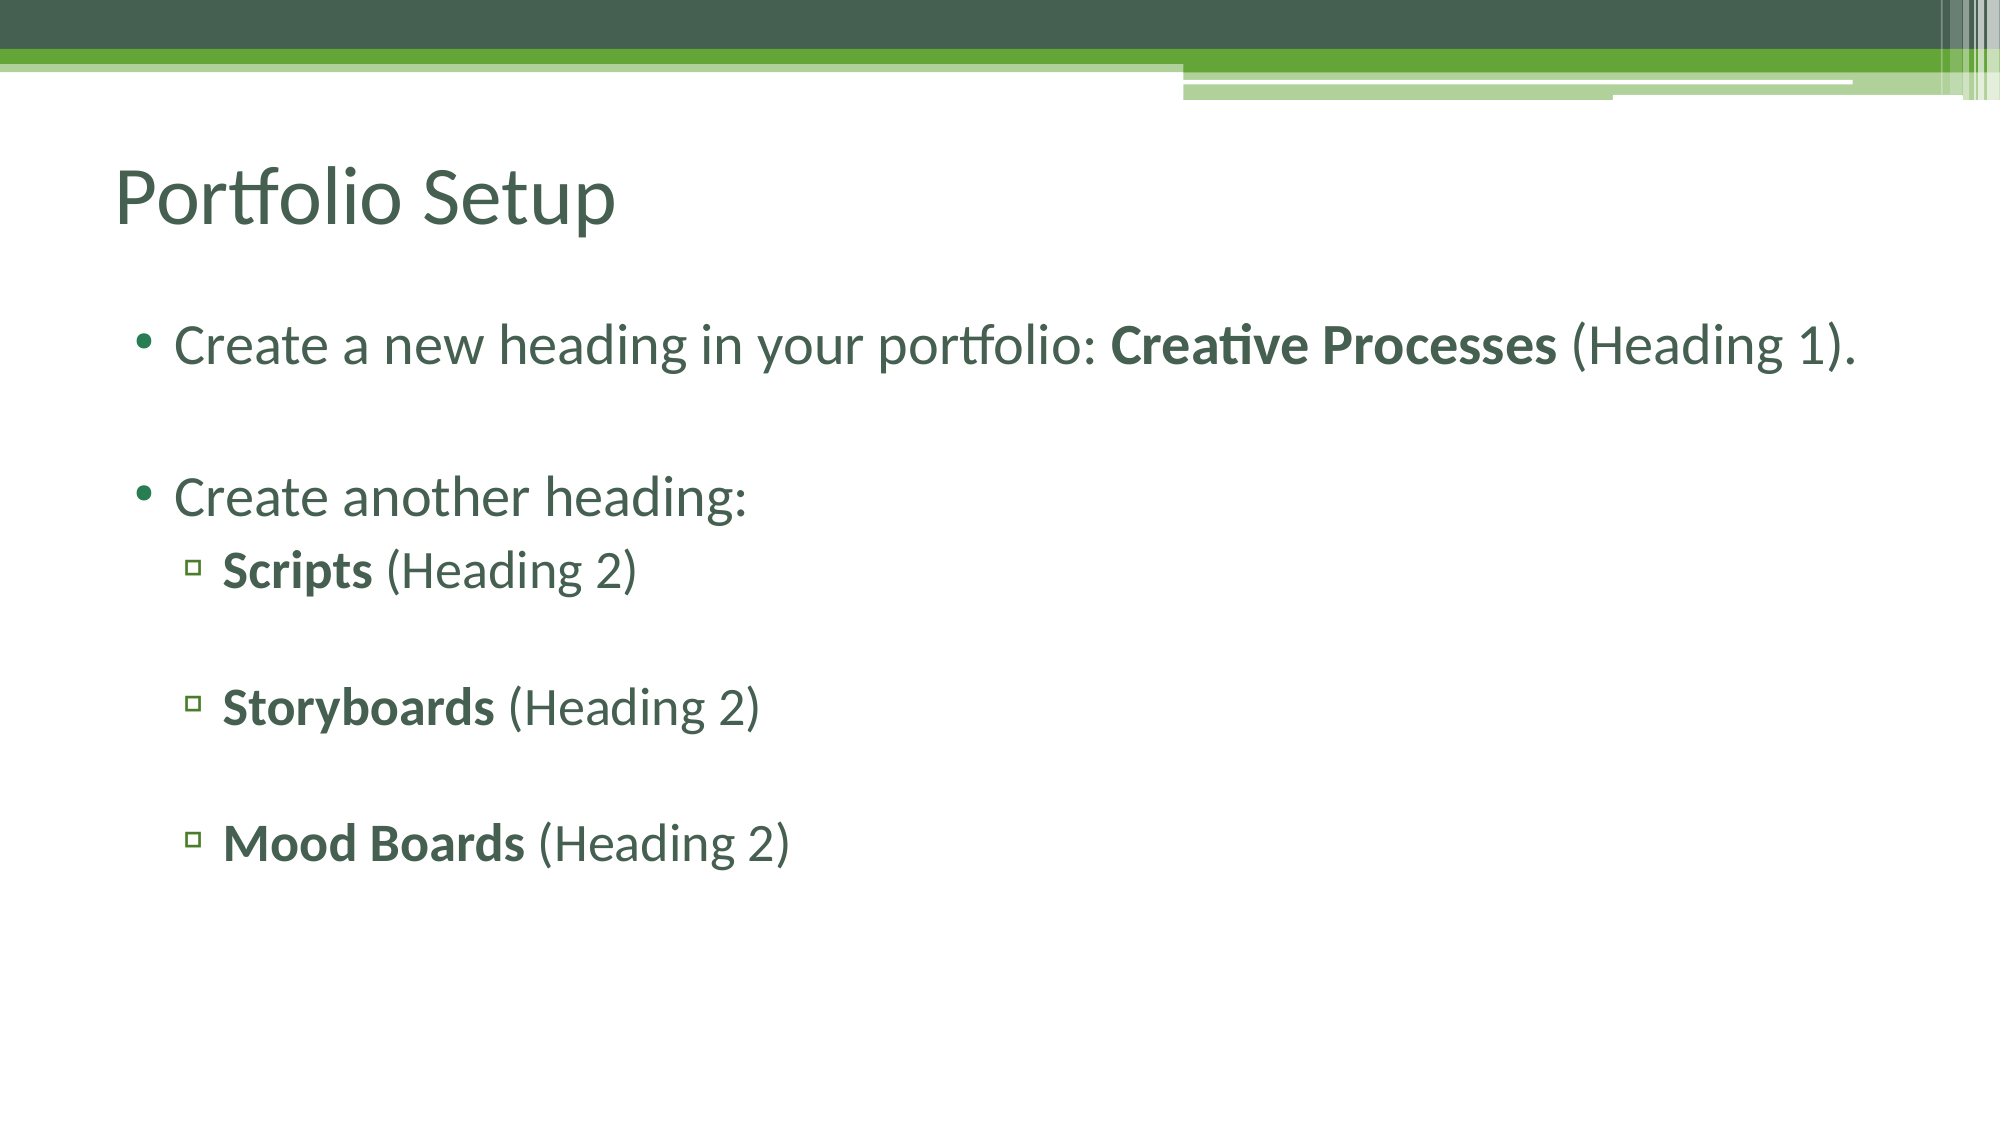

# Portfolio Setup
Create a new heading in your portfolio: Creative Processes (Heading 1).

Create another heading:
Scripts (Heading 2)
Storyboards (Heading 2)
Mood Boards (Heading 2)